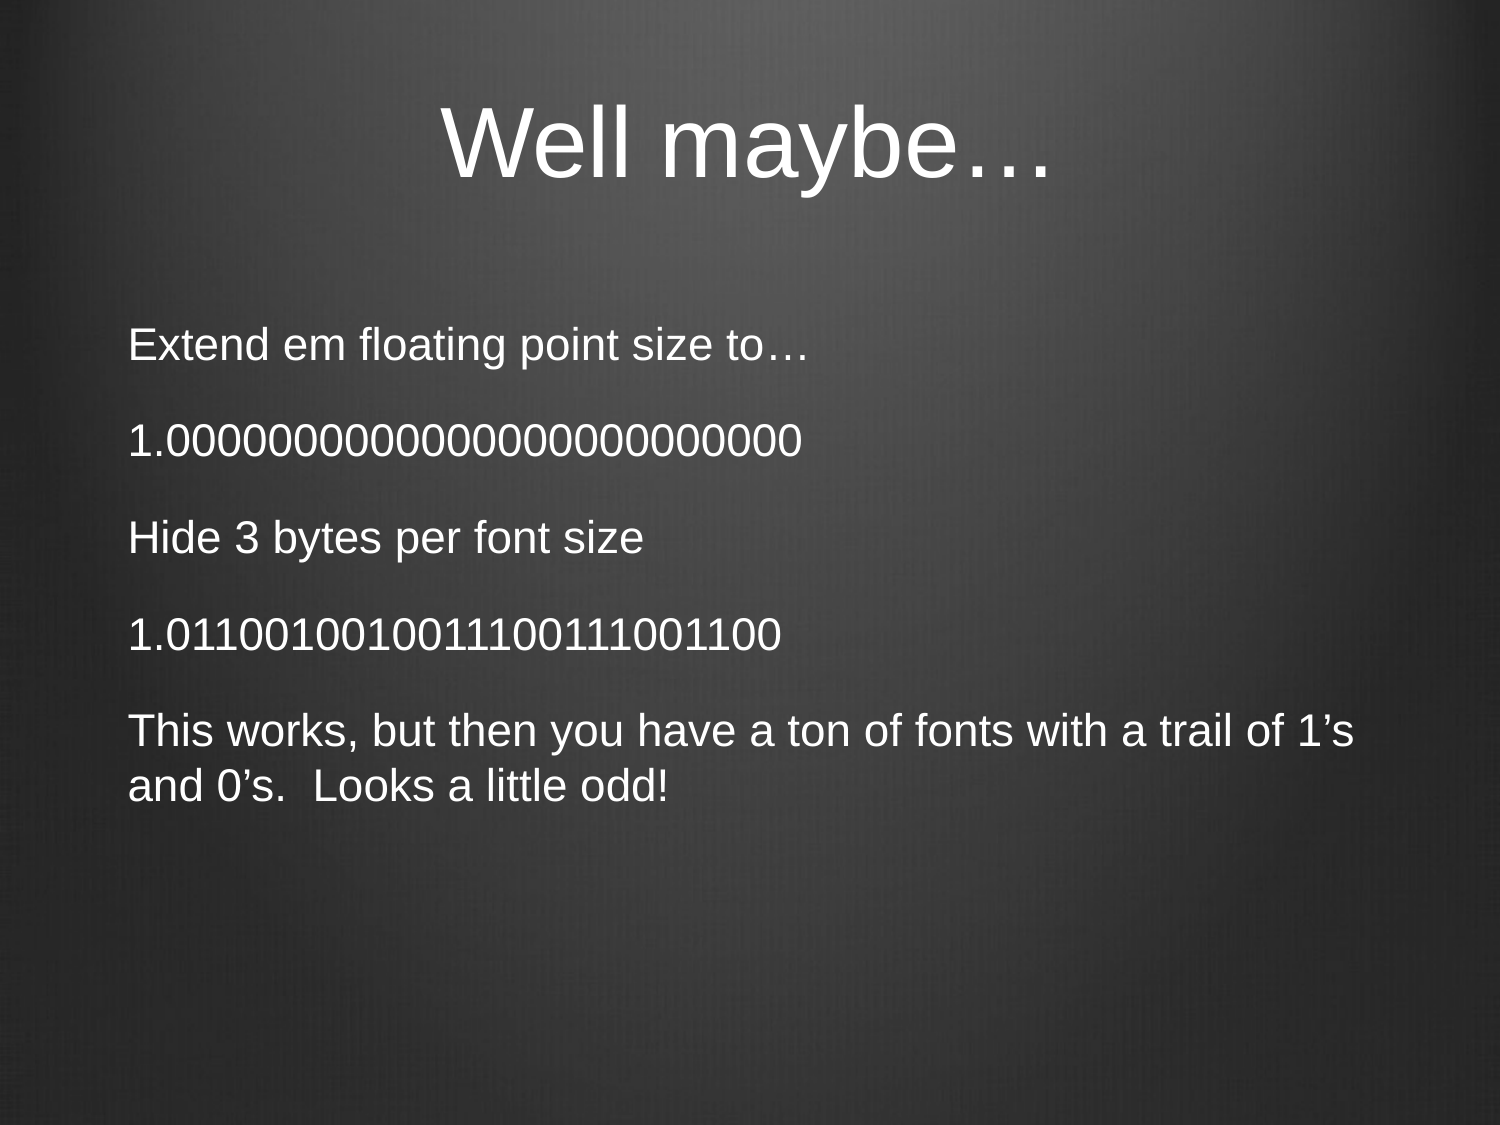

# Well maybe…
Extend em floating point size to…
1.0000000000000000000000000
Hide 3 bytes per font size
1.0110010010011100111001100
This works, but then you have a ton of fonts with a trail of 1’s and 0’s.  Looks a little odd!